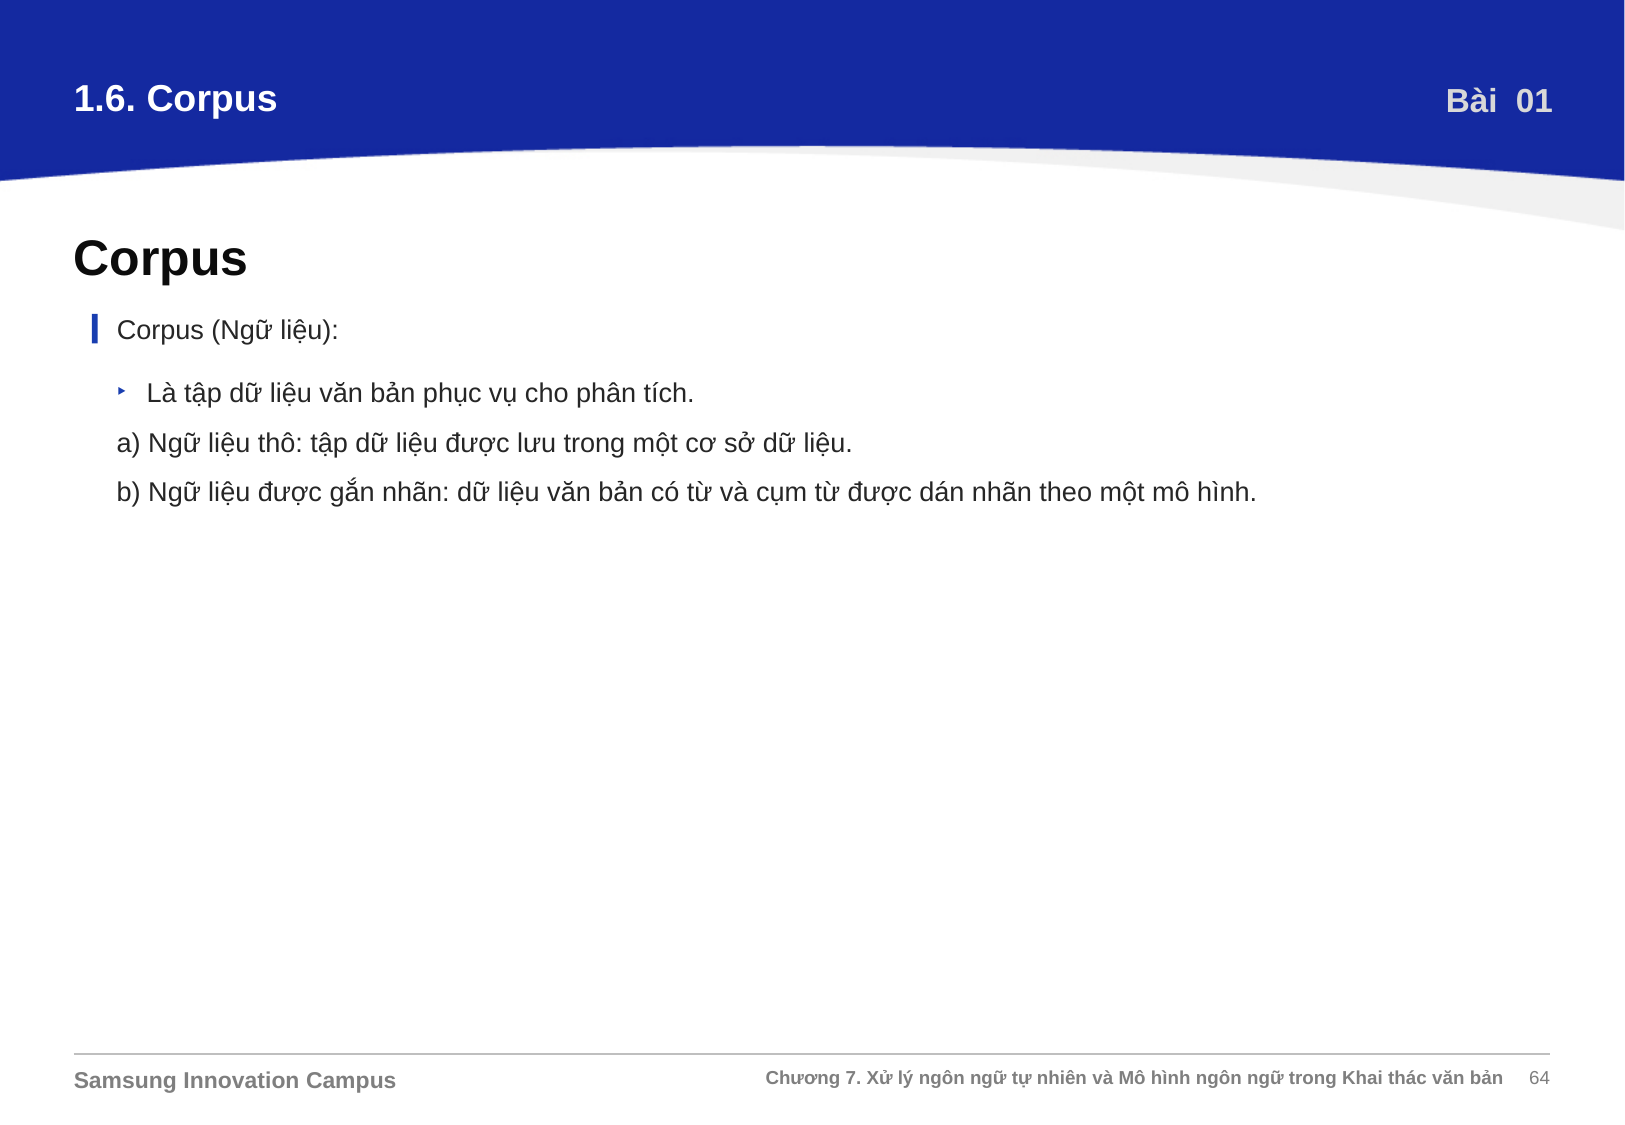

1.6. Corpus
Bài  01
Corpus
Corpus (Ngữ liệu):

Là tập dữ liệu văn bản phục vụ cho phân tích.​
a) Ngữ liệu thô: tập dữ liệu được lưu trong một cơ sở dữ liệu.​
b) Ngữ liệu được gắn nhãn: dữ liệu văn bản có từ và cụm từ được dán nhãn theo một mô hình.​